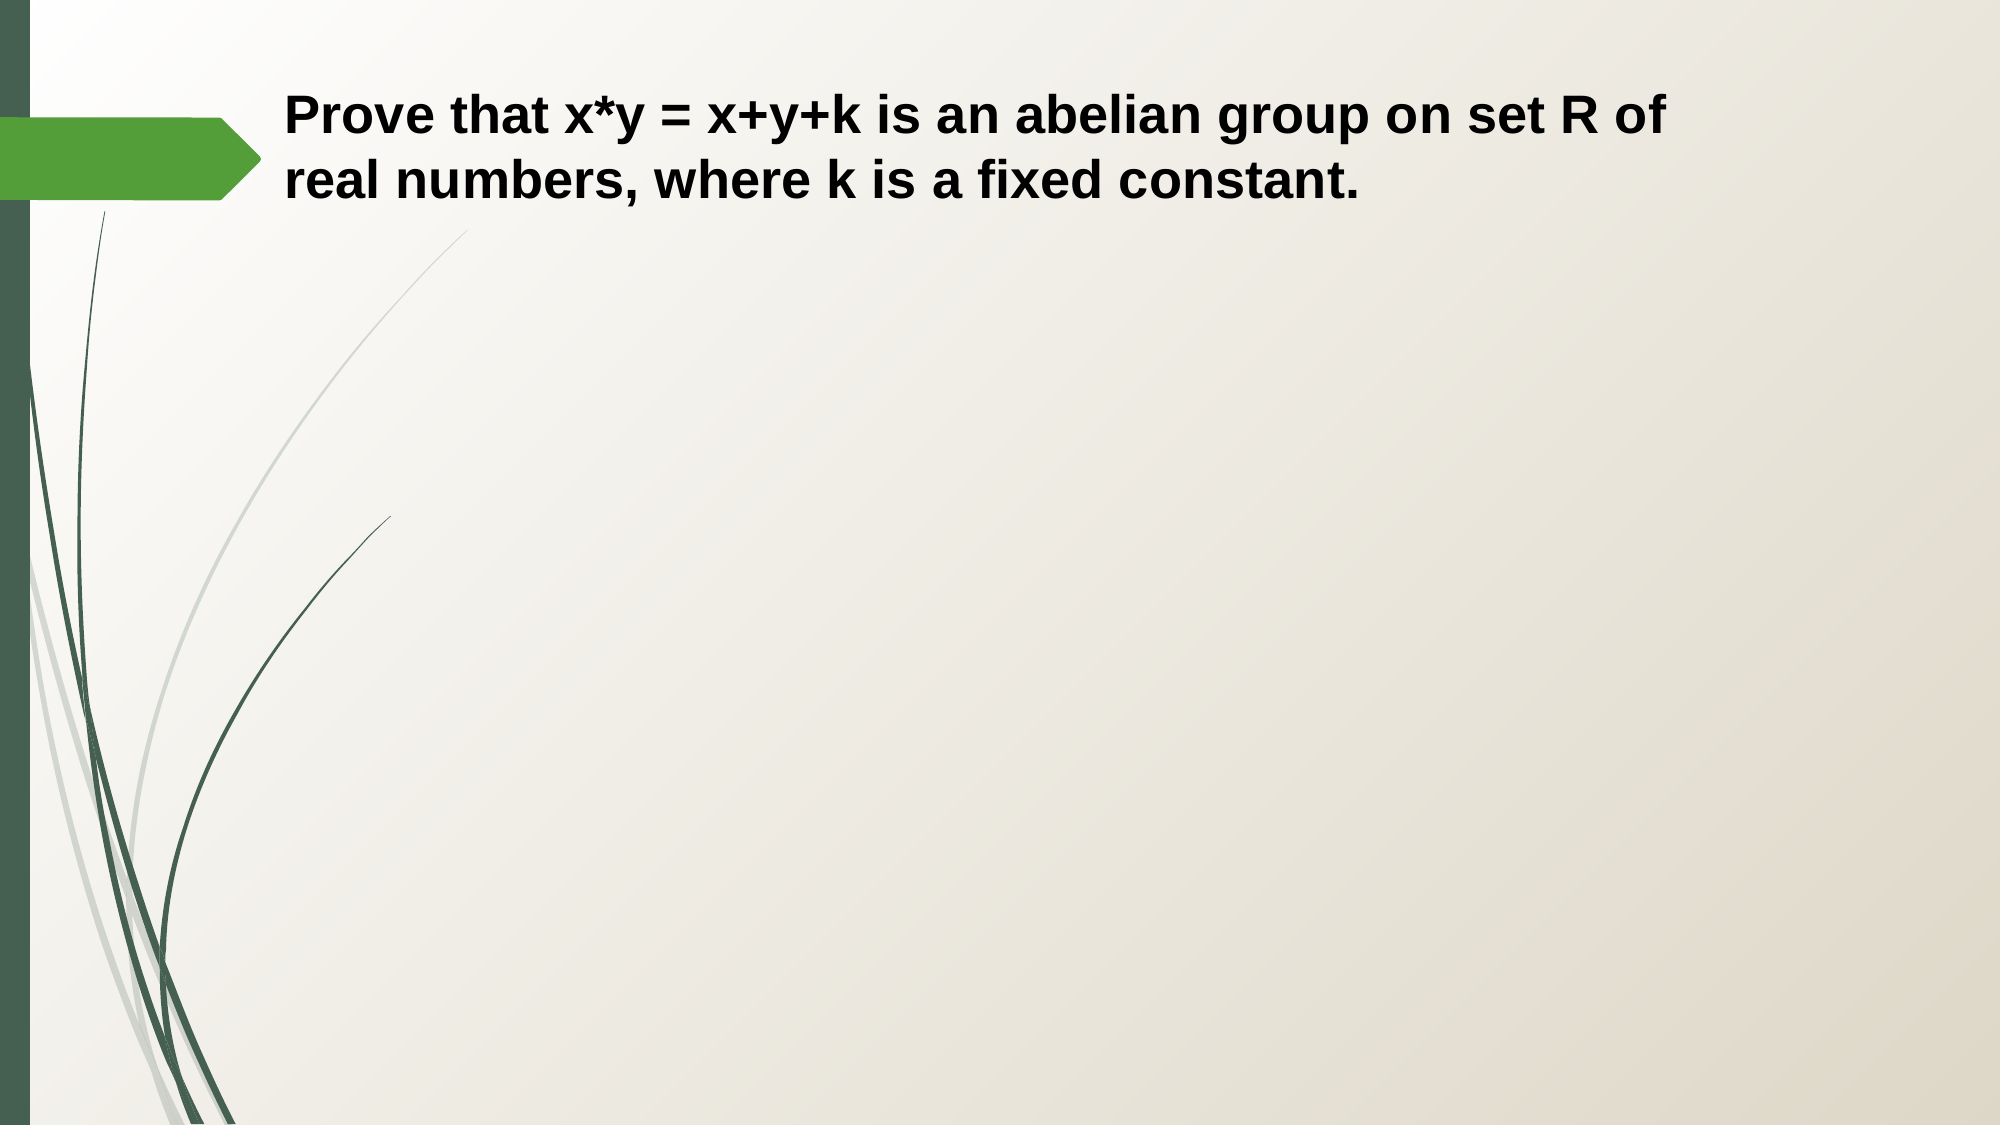

Prove that x*y = x+y+k is an abelian group on set R of real numbers, where k is a fixed constant.